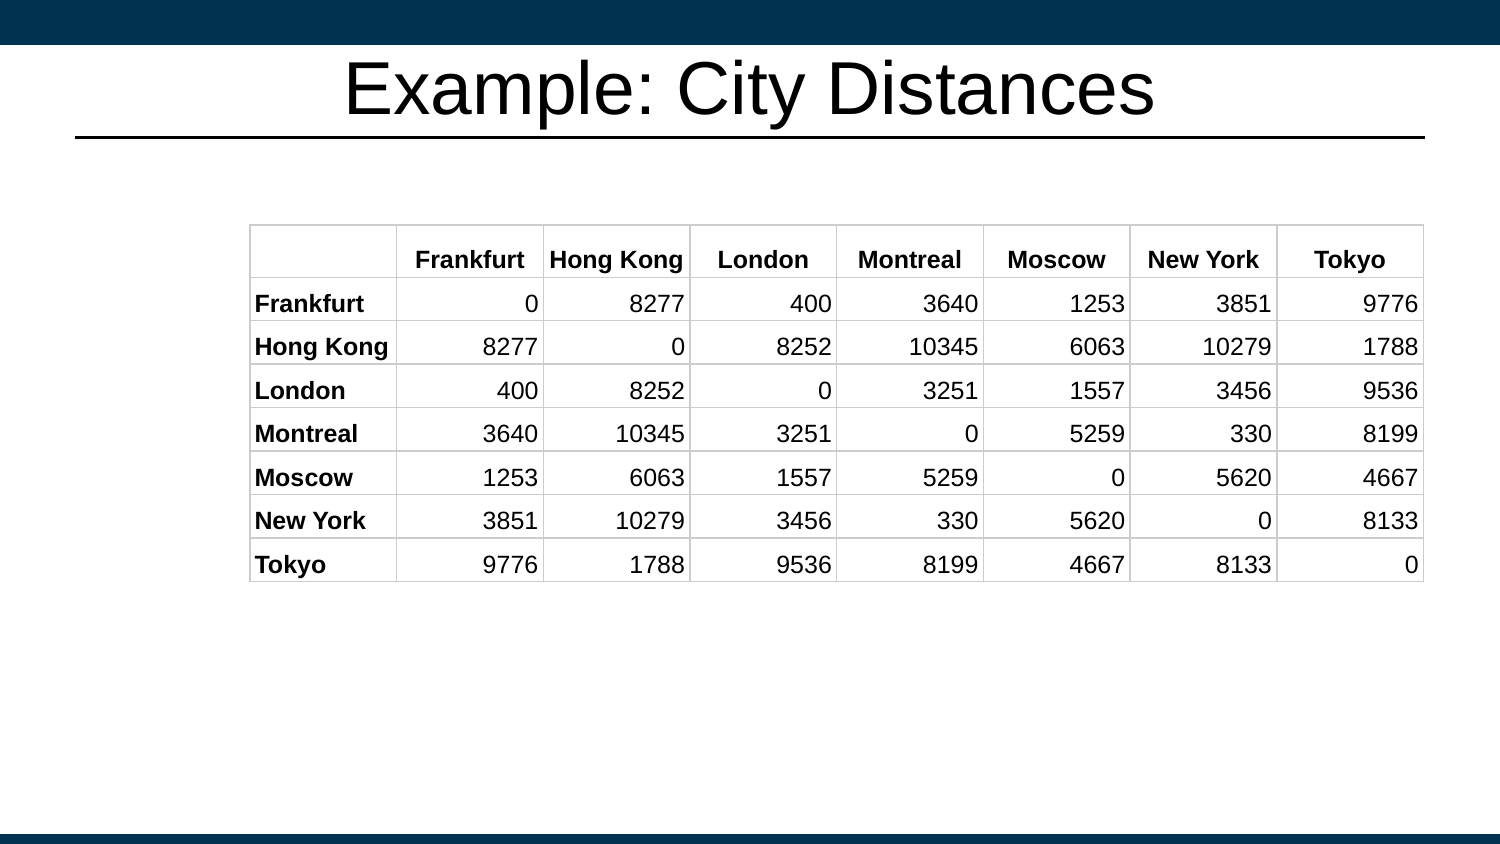

# Example: City Distances
|  | Frankfurt | Hong Kong | London | Montreal | Moscow | New York | Tokyo |
| --- | --- | --- | --- | --- | --- | --- | --- |
| Frankfurt | 0 | 8277 | 400 | 3640 | 1253 | 3851 | 9776 |
| Hong Kong | 8277 | 0 | 8252 | 10345 | 6063 | 10279 | 1788 |
| London | 400 | 8252 | 0 | 3251 | 1557 | 3456 | 9536 |
| Montreal | 3640 | 10345 | 3251 | 0 | 5259 | 330 | 8199 |
| Moscow | 1253 | 6063 | 1557 | 5259 | 0 | 5620 | 4667 |
| New York | 3851 | 10279 | 3456 | 330 | 5620 | 0 | 8133 |
| Tokyo | 9776 | 1788 | 9536 | 8199 | 4667 | 8133 | 0 |